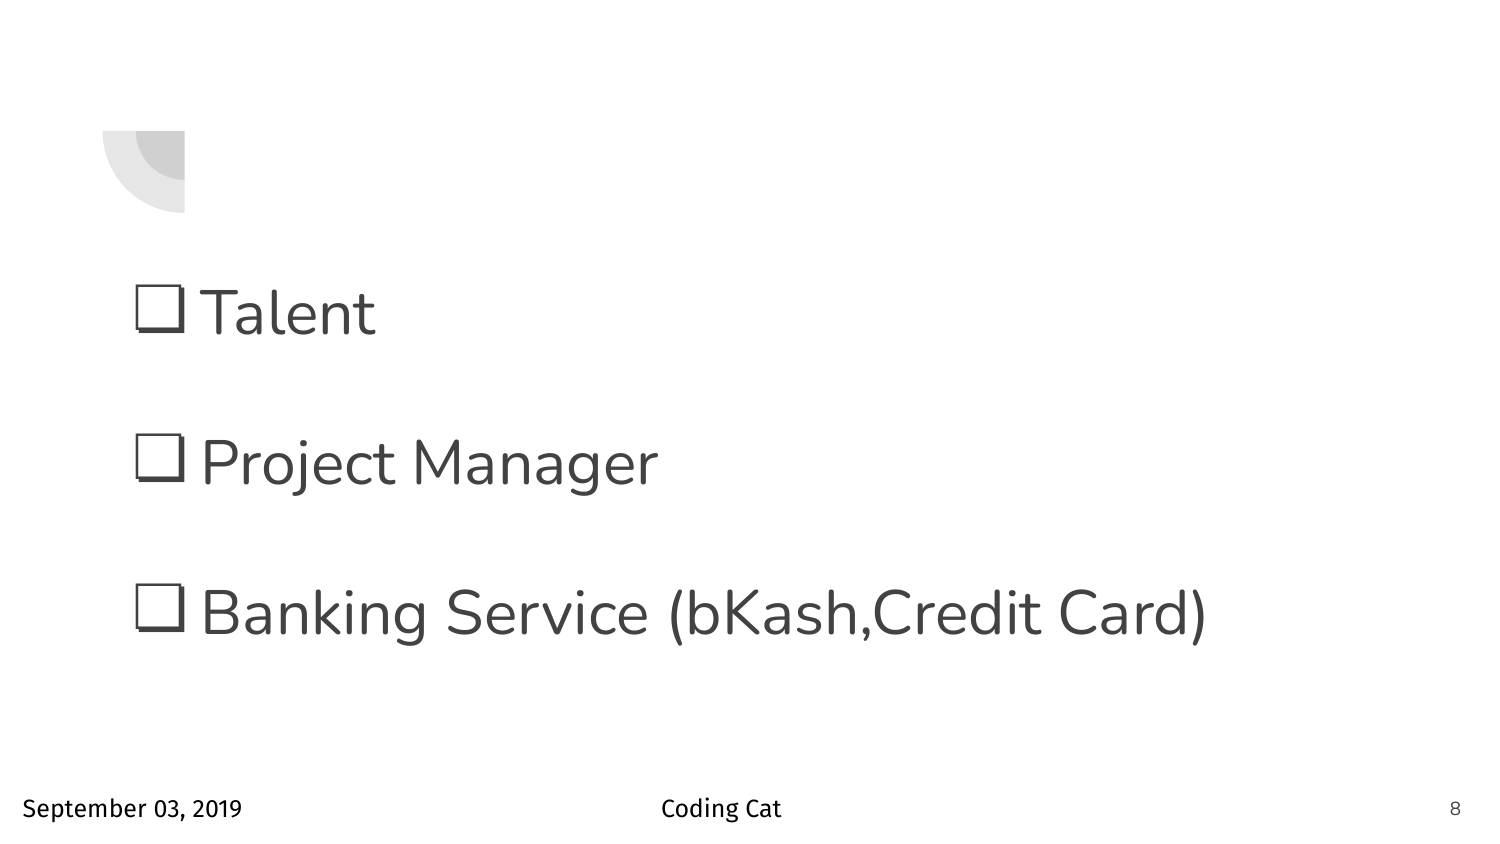

Talent
Project Manager
Banking Service (bKash,Credit Card)
September 03, 2019
Coding Cat
8